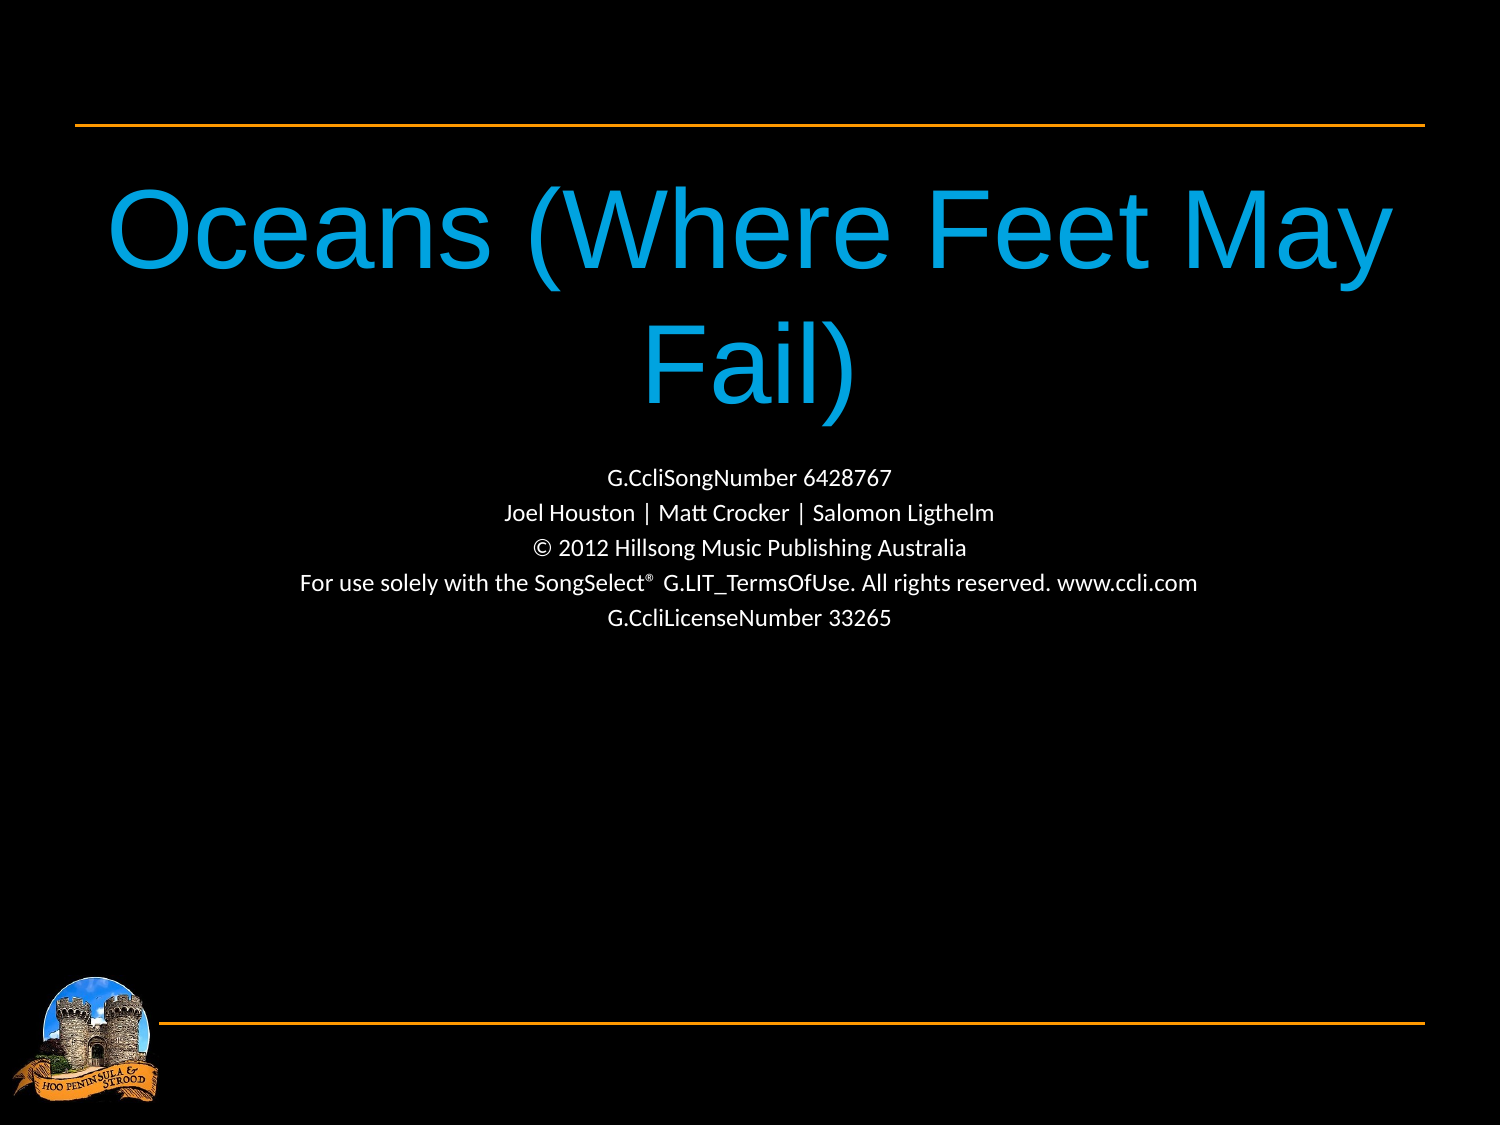

Oceans (Where Feet May Fail)
G.CcliSongNumber 6428767
Joel Houston | Matt Crocker | Salomon Ligthelm
© 2012 Hillsong Music Publishing Australia
For use solely with the SongSelect® G.LIT_TermsOfUse. All rights reserved. www.ccli.com
G.CcliLicenseNumber 33265